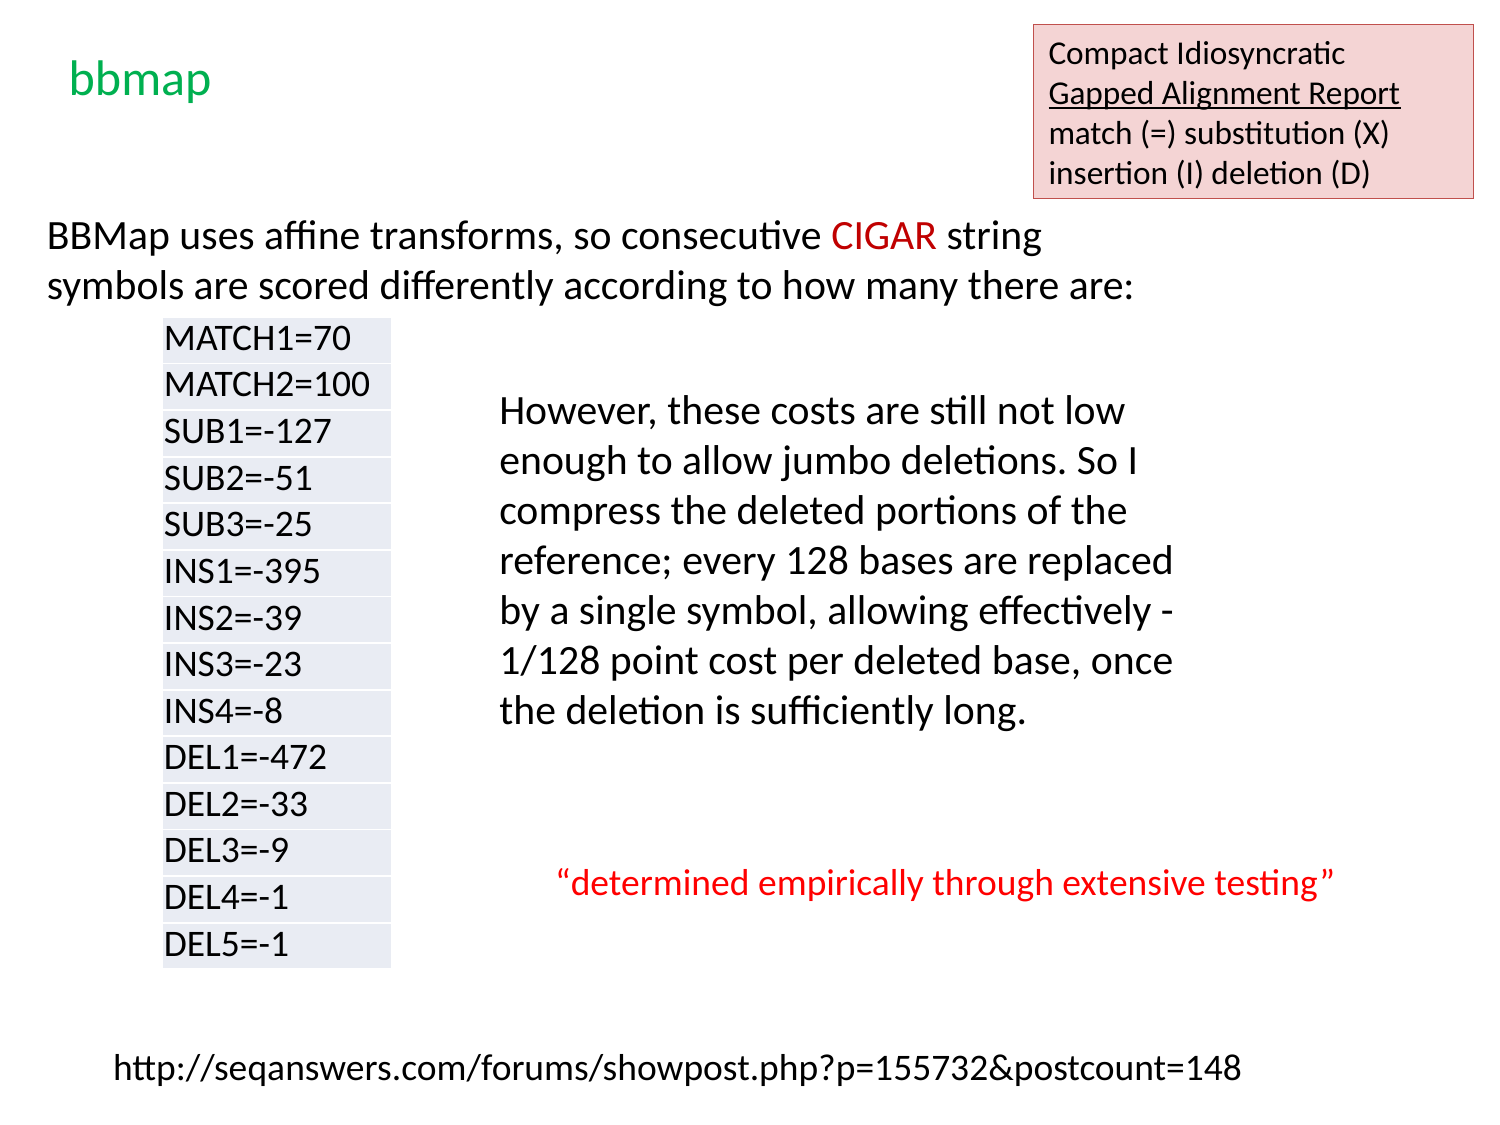

Compact Idiosyncratic Gapped Alignment Report
match (=) substitution (X) insertion (I) deletion (D)
bbmap
BBMap uses affine transforms, so consecutive CIGAR string symbols are scored differently according to how many there are:
| MATCH1=70 |
| --- |
| MATCH2=100 |
| SUB1=-127 |
| SUB2=-51 |
| SUB3=-25 |
| INS1=-395 |
| INS2=-39 |
| INS3=-23 |
| INS4=-8 |
| DEL1=-472 |
| DEL2=-33 |
| DEL3=-9 |
| DEL4=-1 |
| DEL5=-1 |
However, these costs are still not low enough to allow jumbo deletions. So I compress the deleted portions of the reference; every 128 bases are replaced by a single symbol, allowing effectively -1/128 point cost per deleted base, once the deletion is sufficiently long.
“determined empirically through extensive testing”
http://seqanswers.com/forums/showpost.php?p=155732&postcount=148